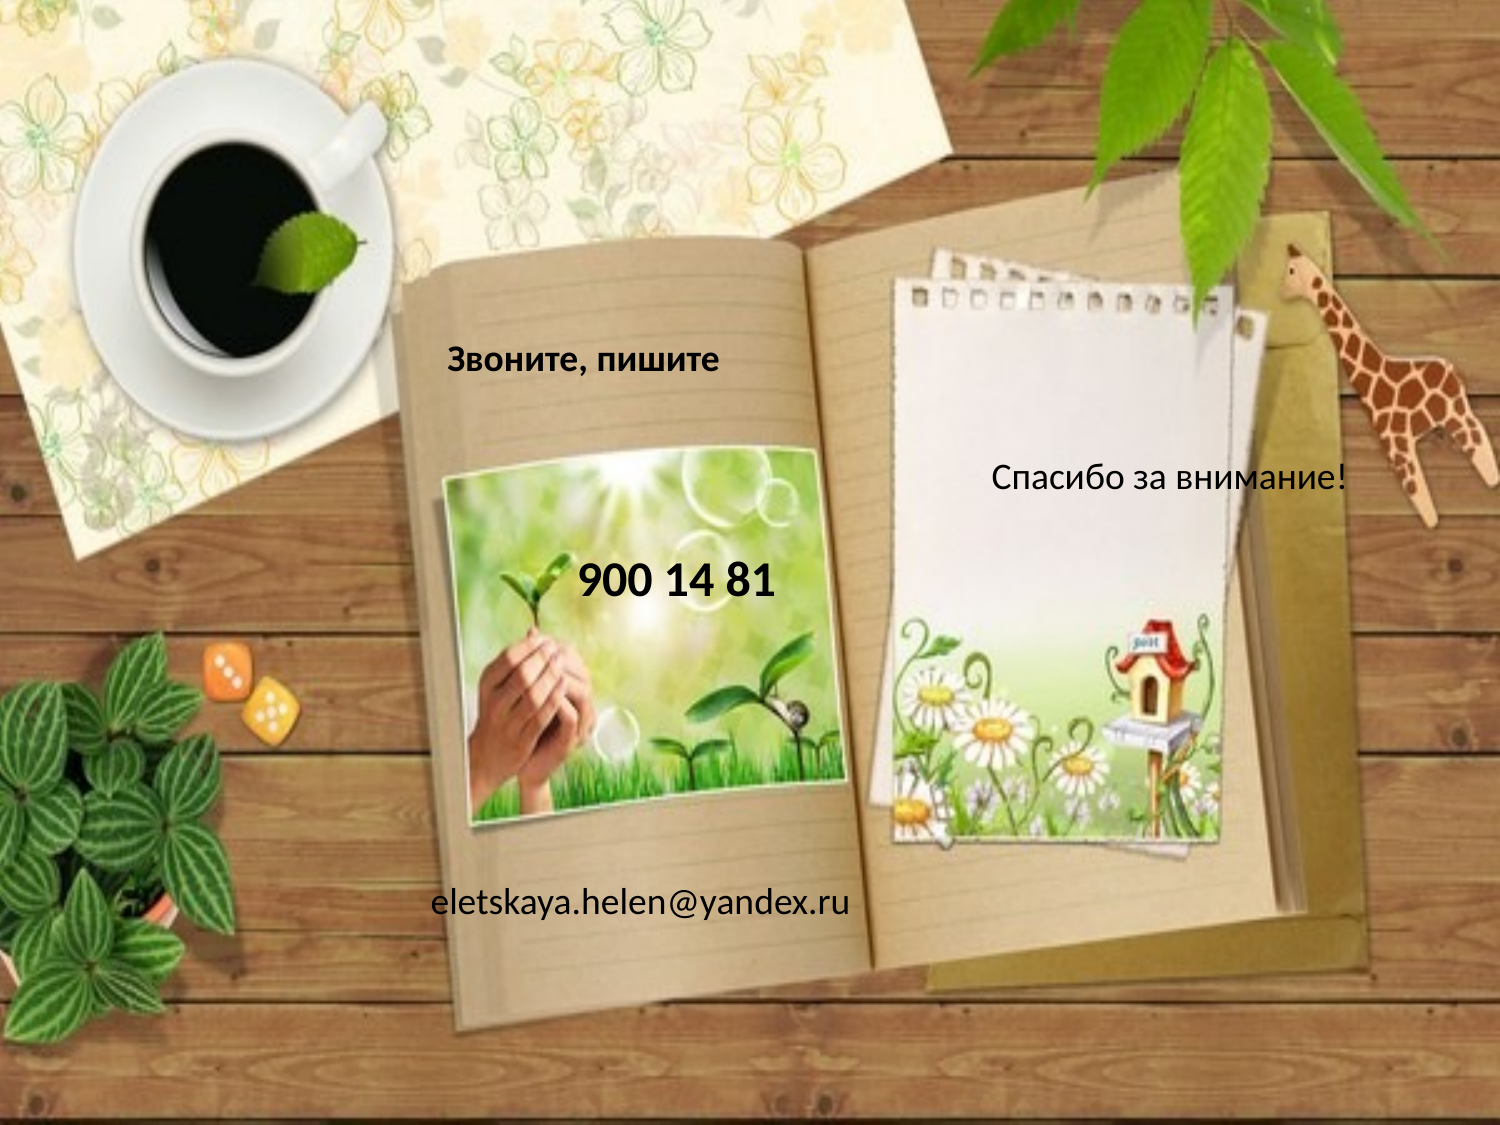

Звоните, пишите
Спасибо за внимание!
900 14 81
eletskaya.helen@yandex.ru